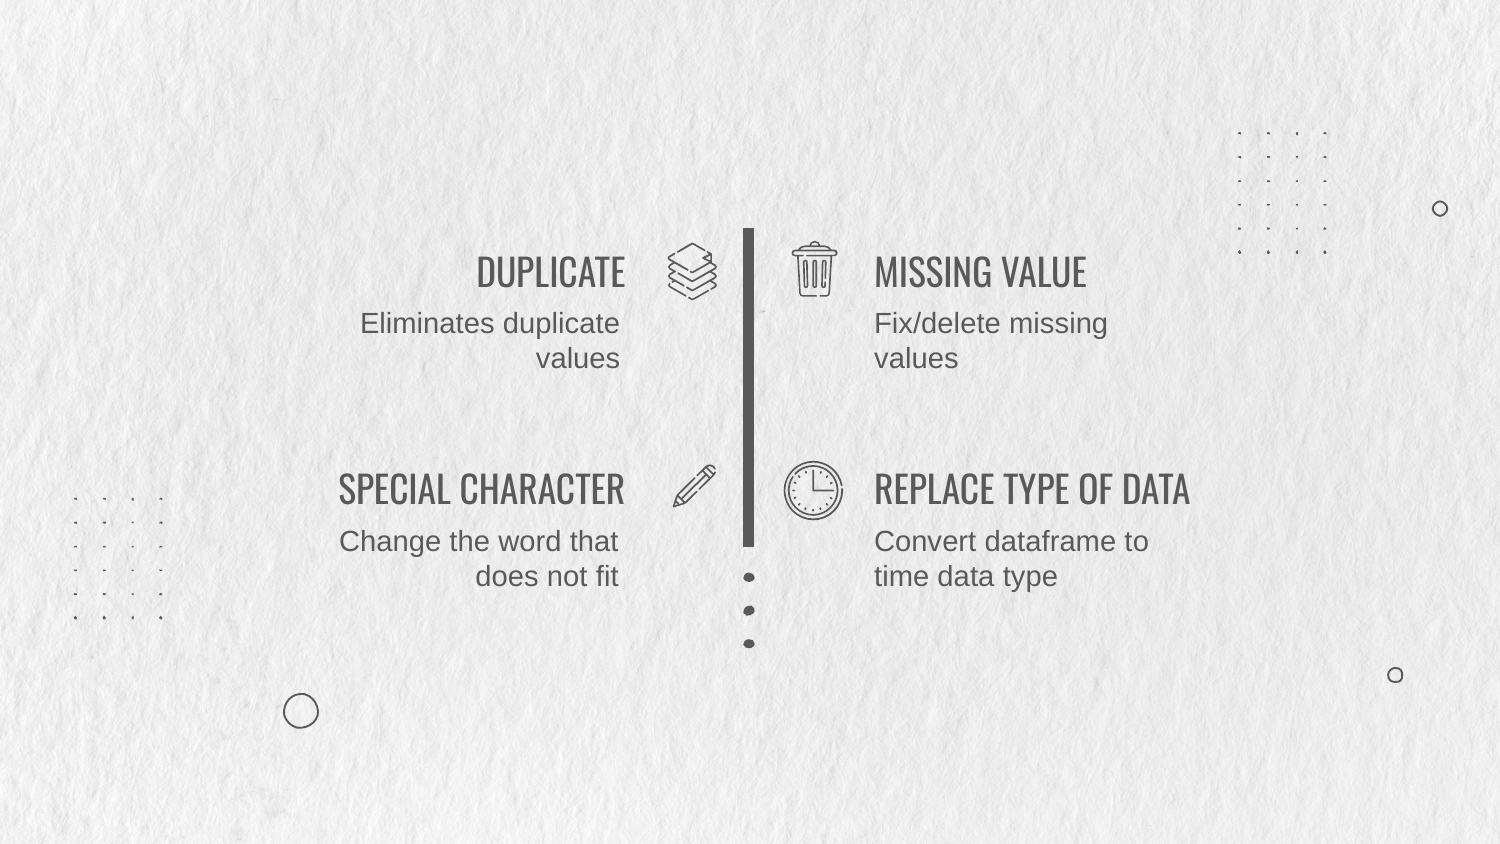

DUPLICATE
MISSING VALUE

Eliminates duplicate values
Fix/delete missing values
SPECIAL CHARACTER

REPLACE TYPE OF DATA

Change the word that does not fit
Convert dataframe to time data type